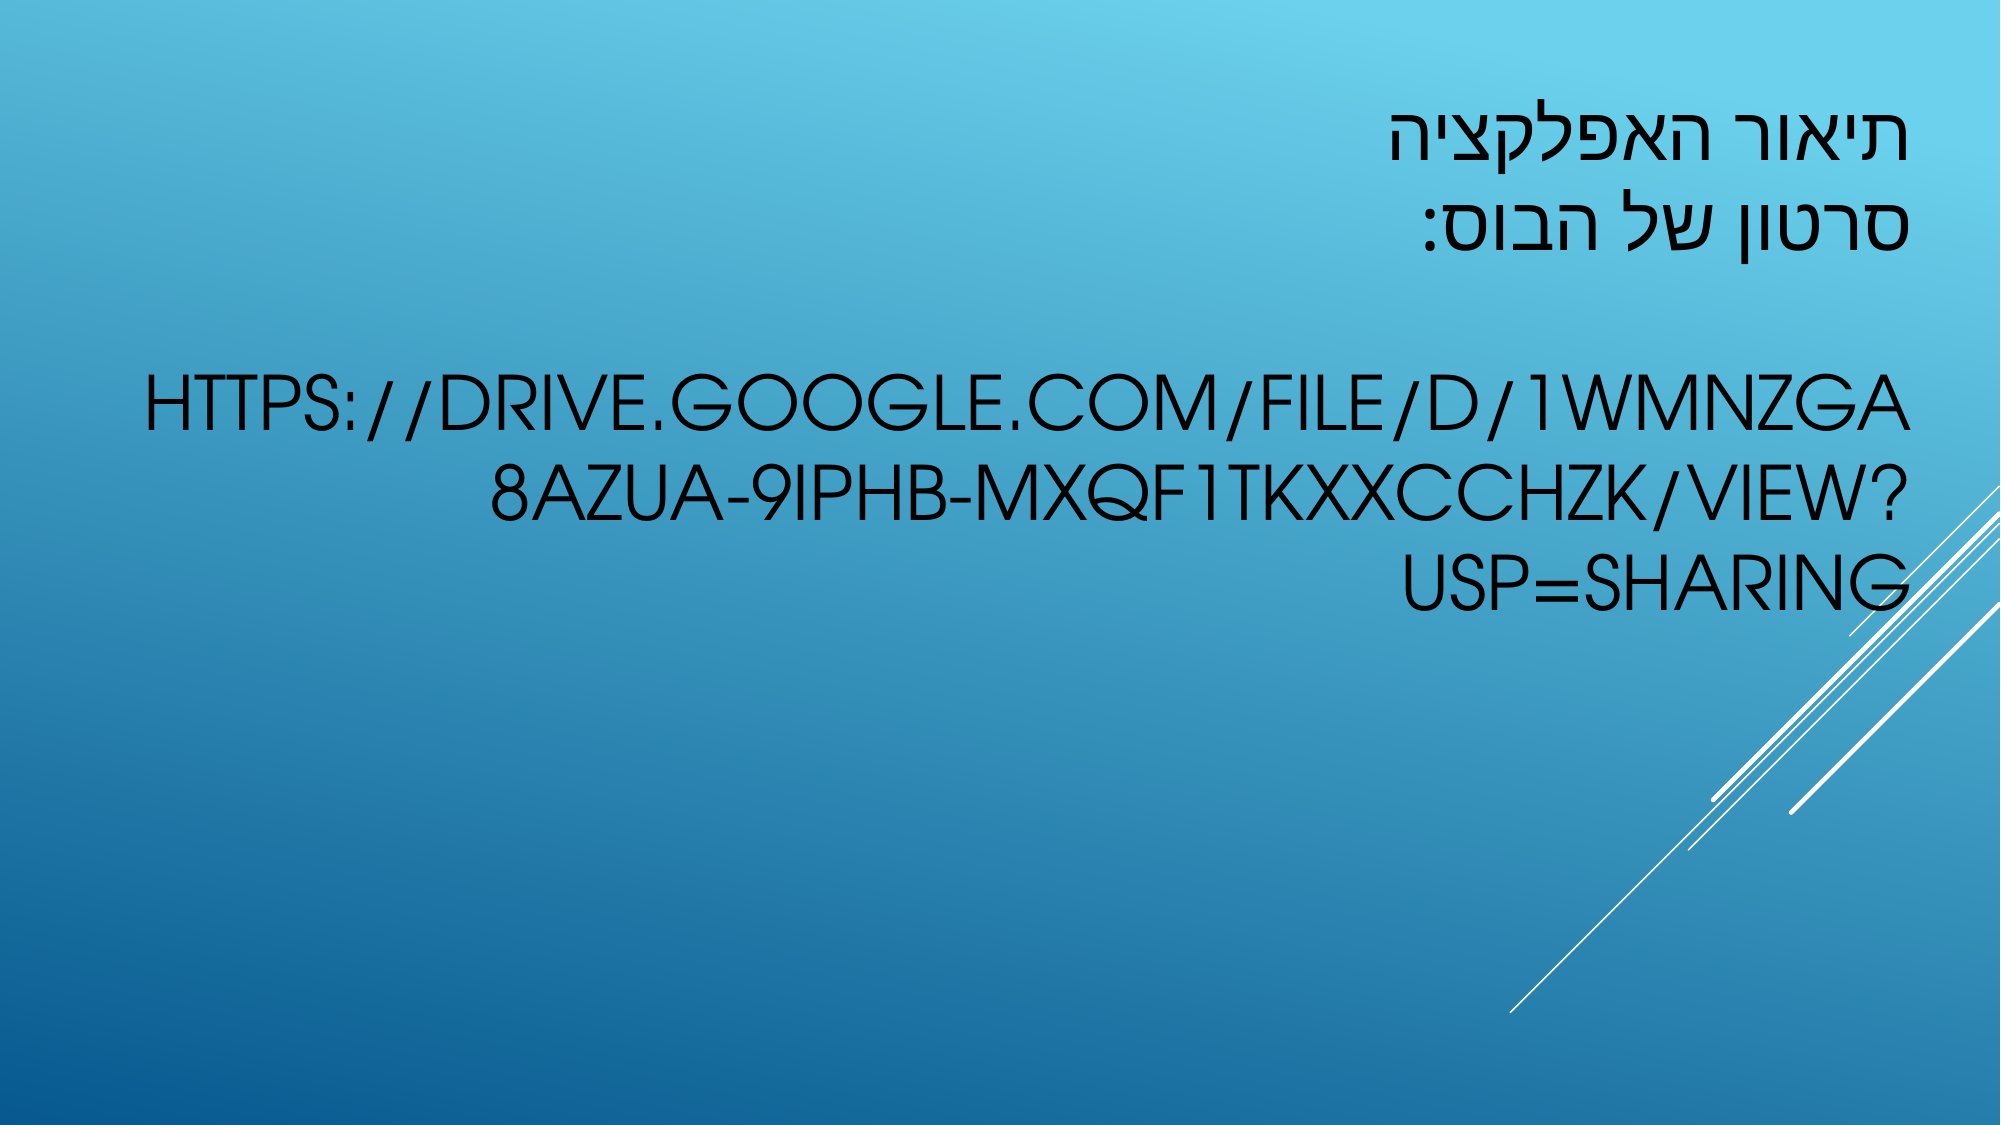

# תיאור האפלקציה סרטון של הבוס: https://drive.google.com/file/d/1wmNZgA8azuA-9iPhB-MxQF1tkxXCCHZK/view?usp=sharing